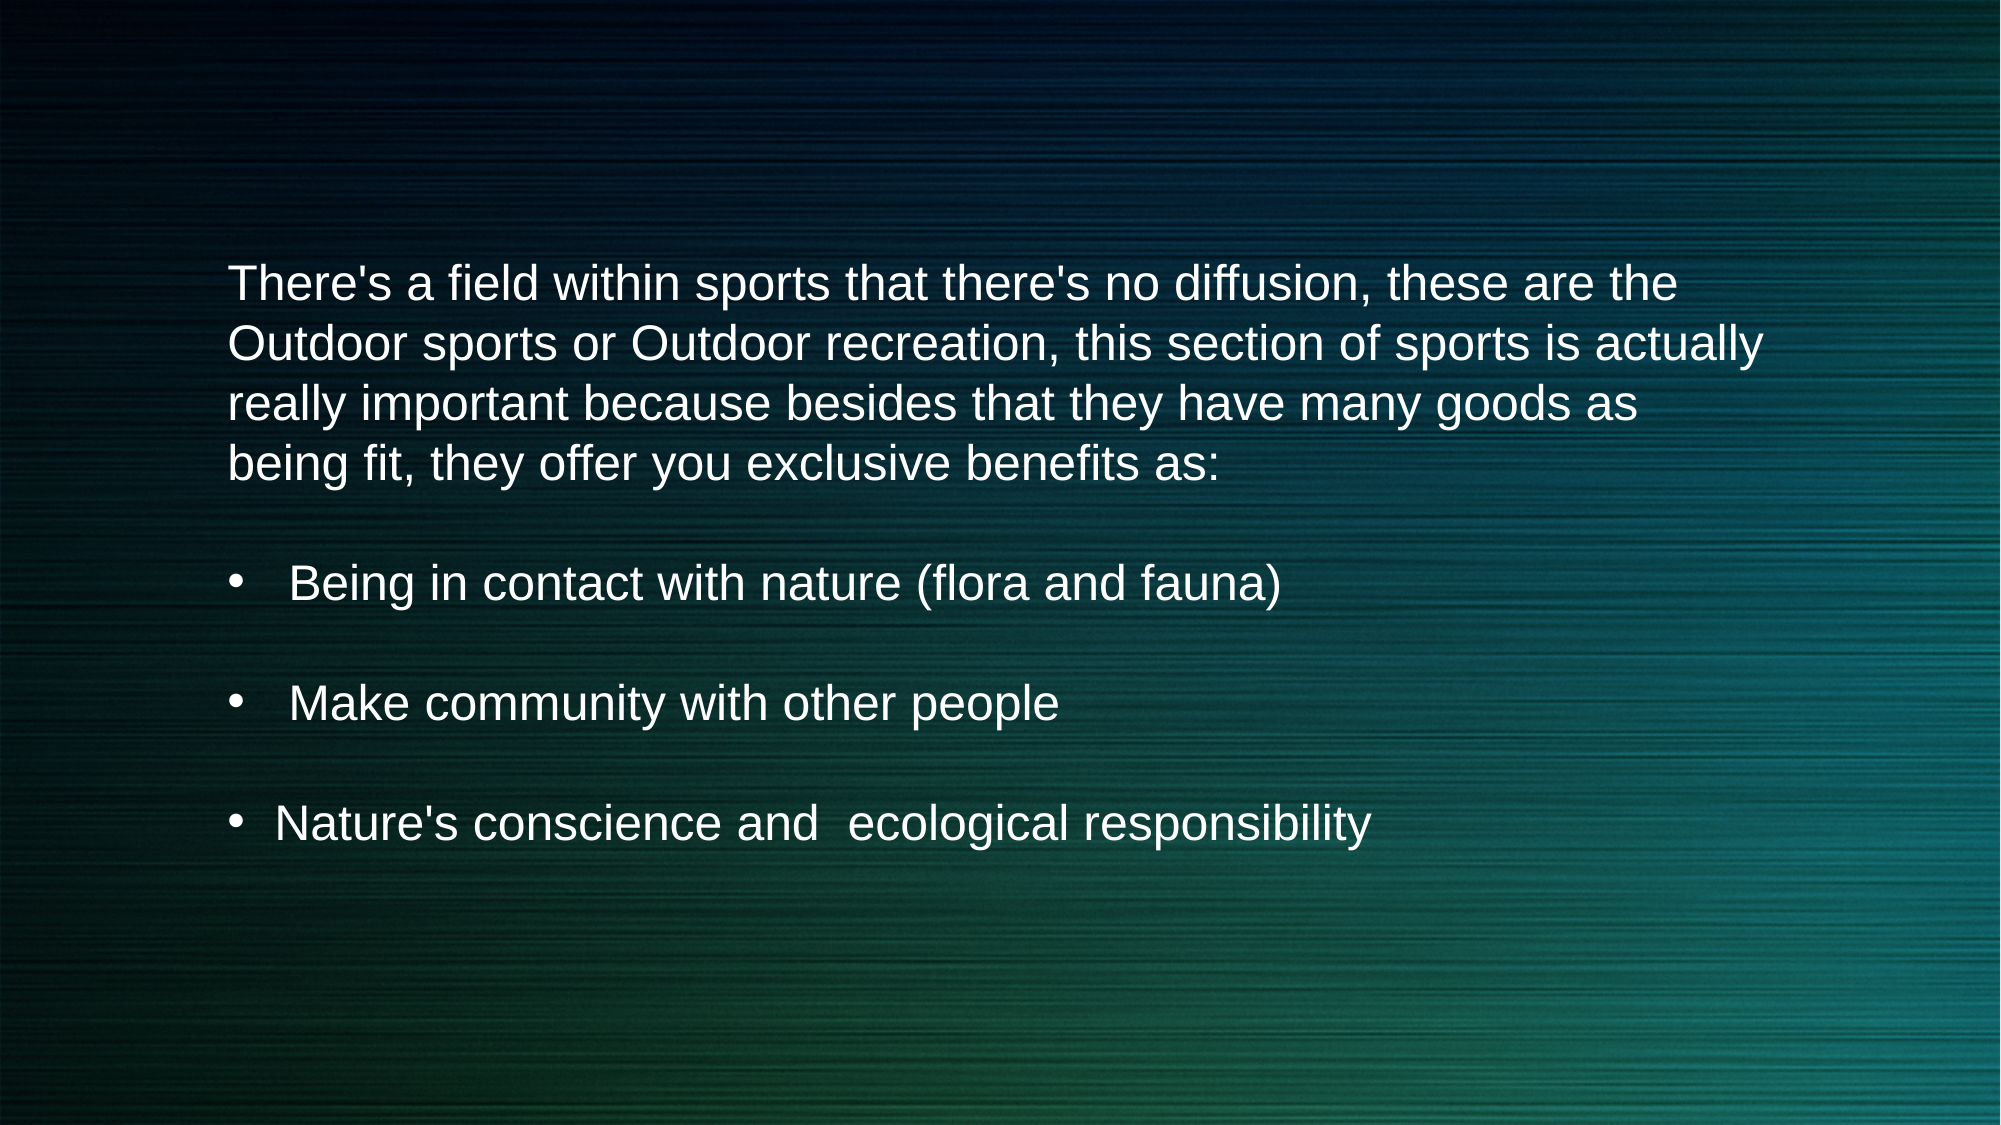

There's a field within sports that there's no diffusion, these are the Outdoor sports or Outdoor recreation, this section of sports is actually really important because besides that they have many goods as being fit, they offer you exclusive benefits as:

 Being in contact with nature (flora and fauna)

 Make community with other people

Nature's conscience and  ecological responsibility